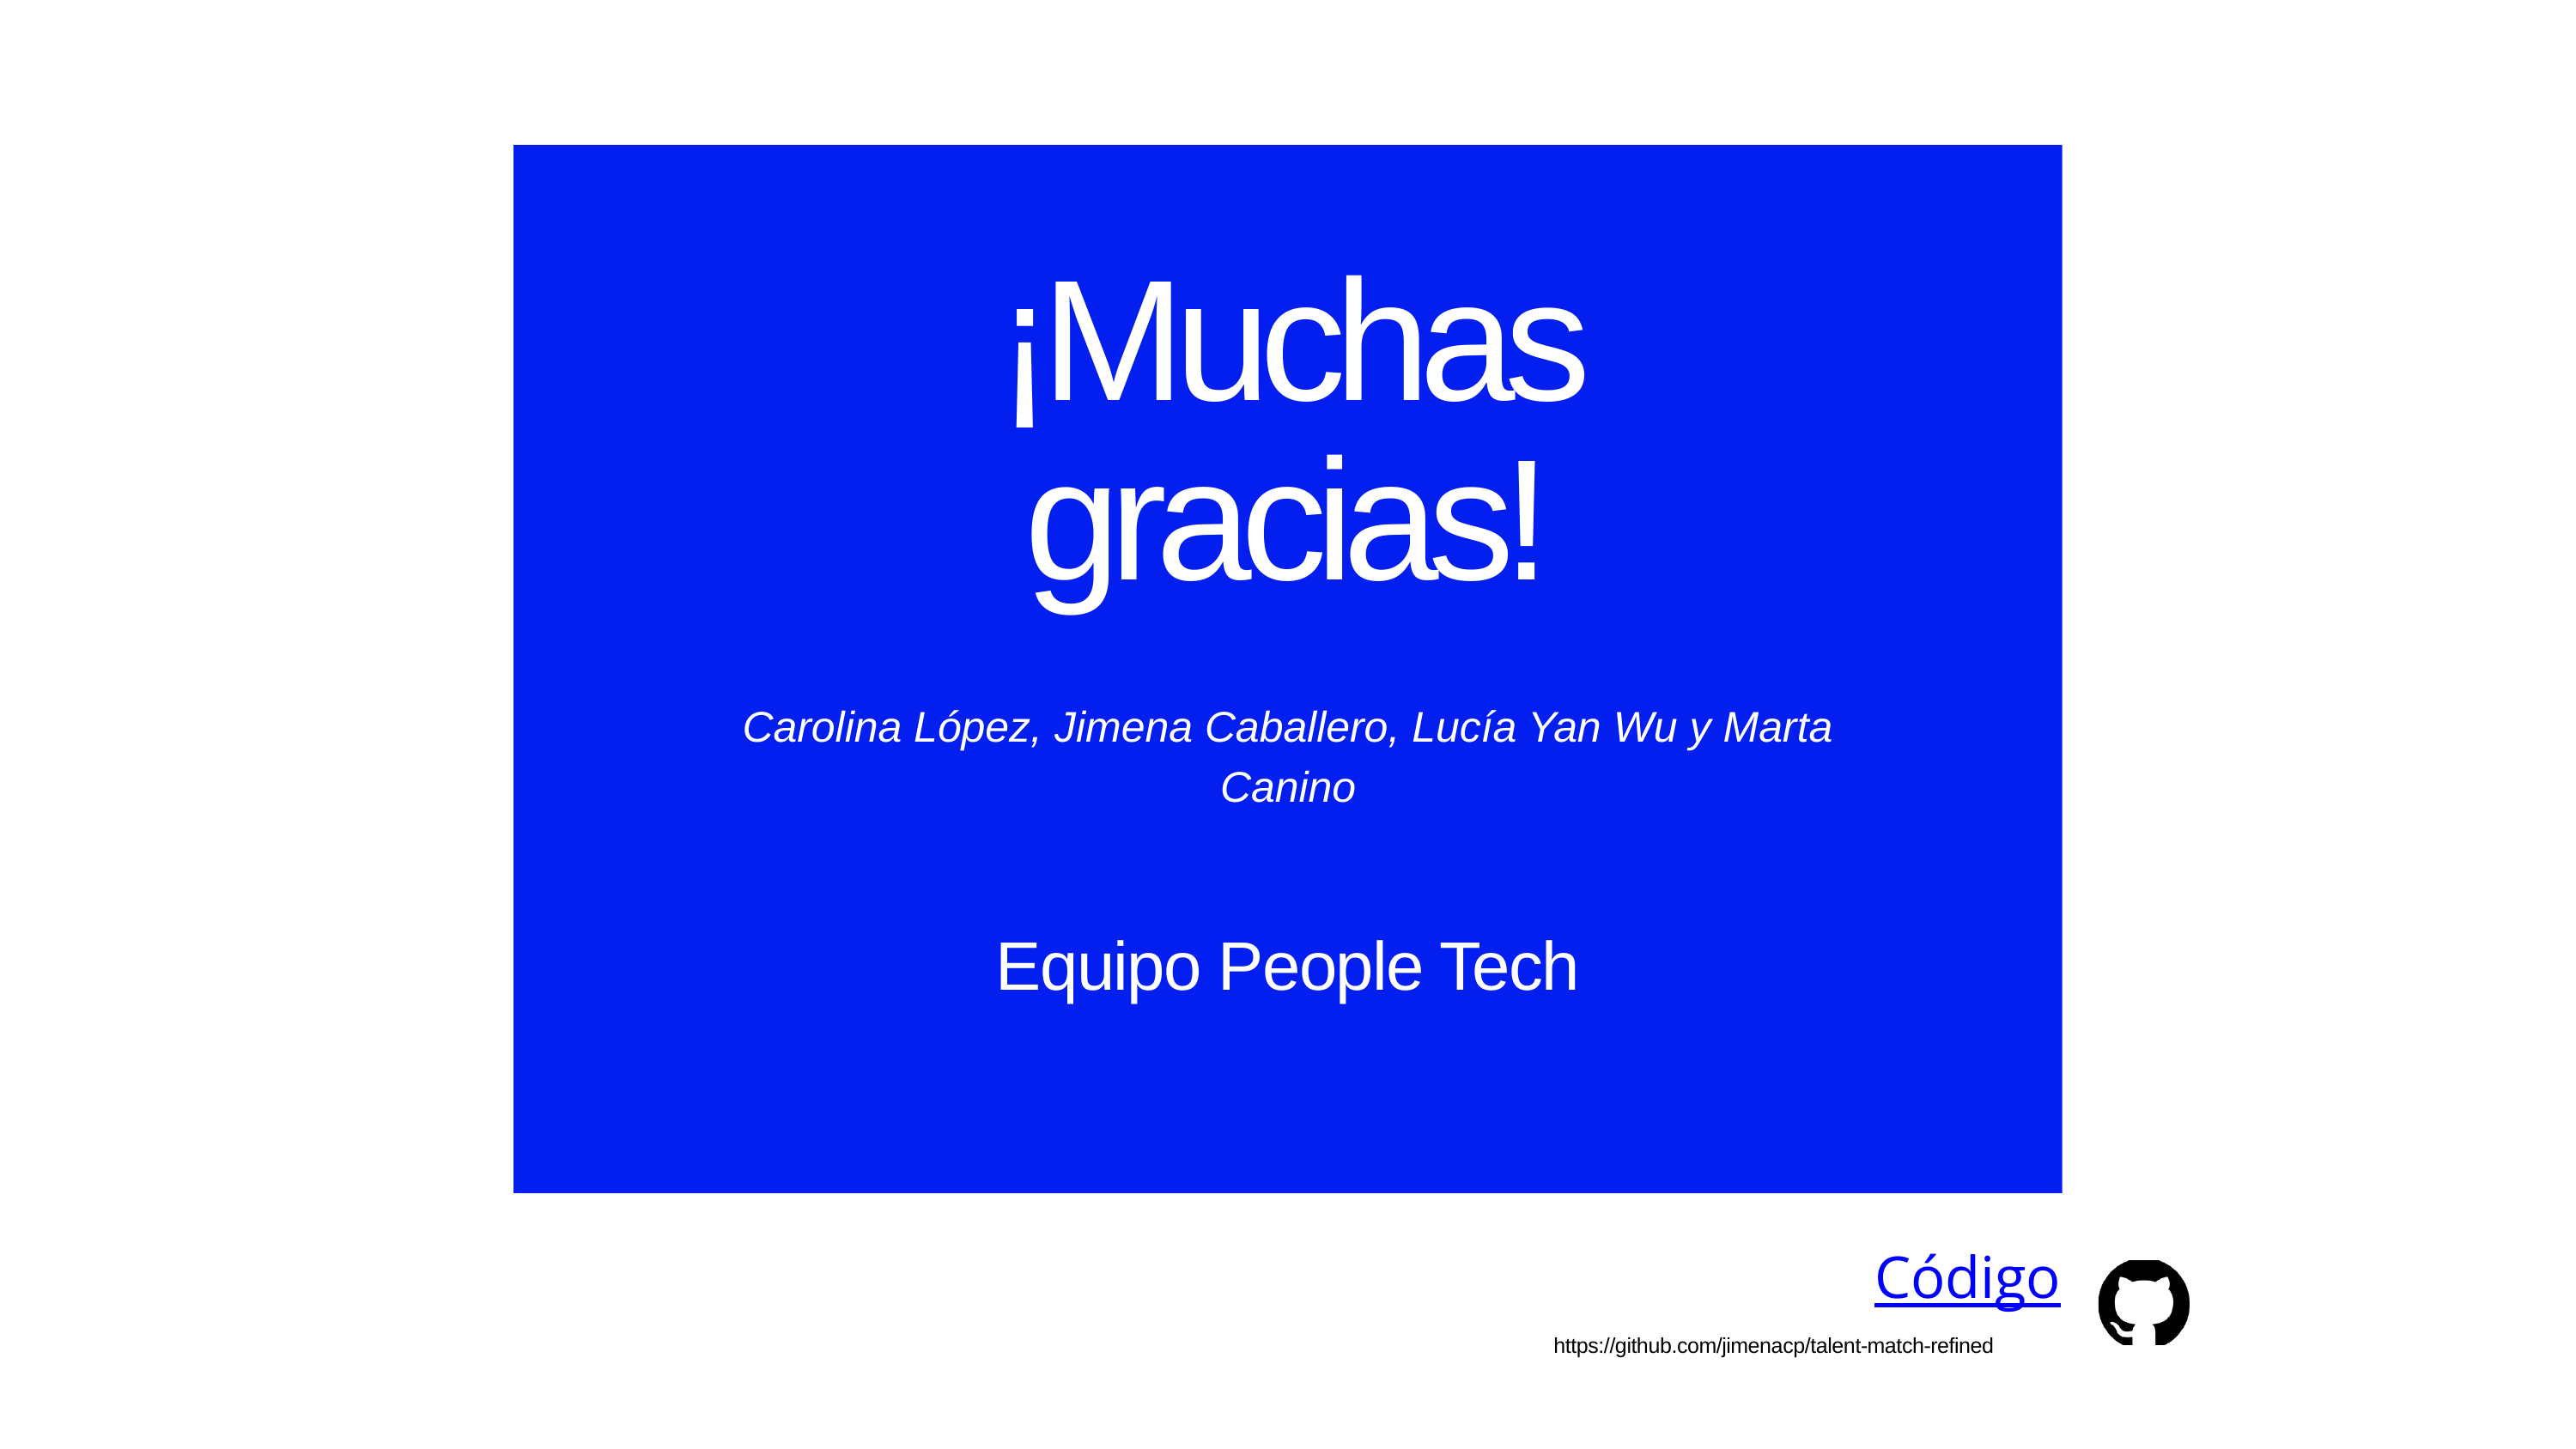

¡Muchas gracias!
Carolina López, Jimena Caballero, Lucía Yan Wu y Marta Canino
Equipo People Tech
Código

https://github.com/jimenacp/talent-match-refined